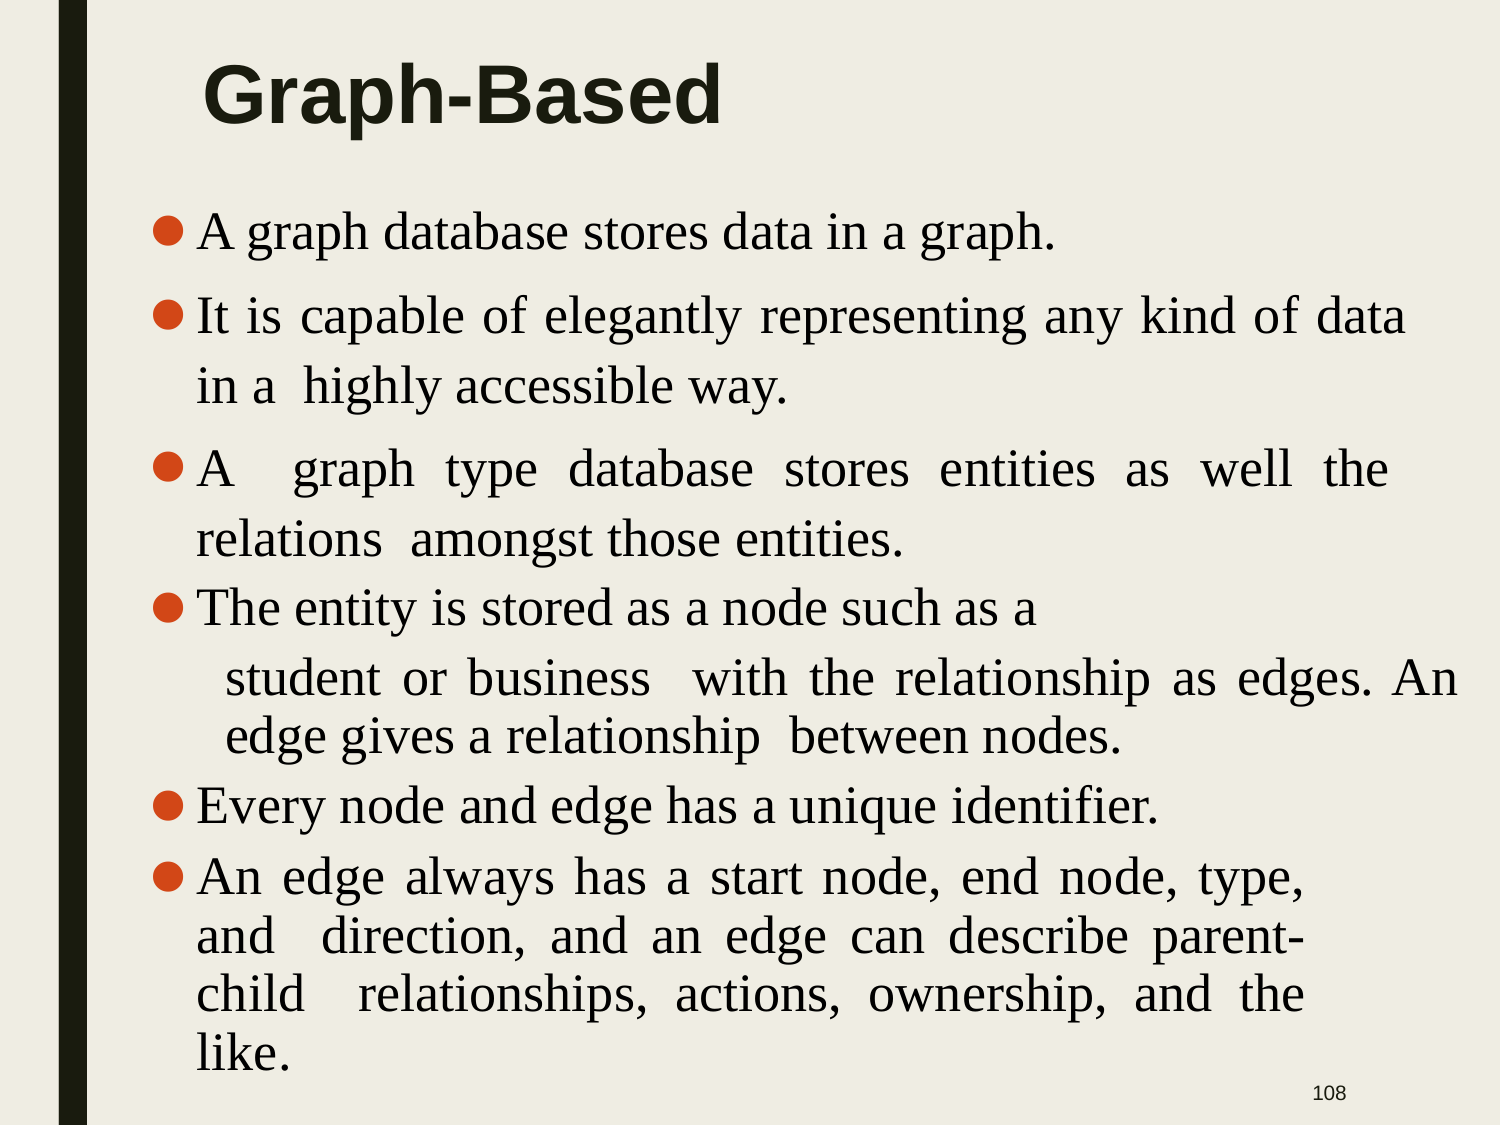

# Graph-Based
A graph database stores data in a graph.
It is capable of elegantly representing any kind of data in a  highly accessible way.
A  graph type database stores entities as well the relations  amongst those entities.
The entity is stored as a node such as a
student or business  with the relationship as edges. An edge gives a relationship  between nodes.
Every node and edge has a unique identifier.
An edge always has a start node, end node, type, and  direction, and an edge can describe parent-child  relationships, actions, ownership, and the like.

108